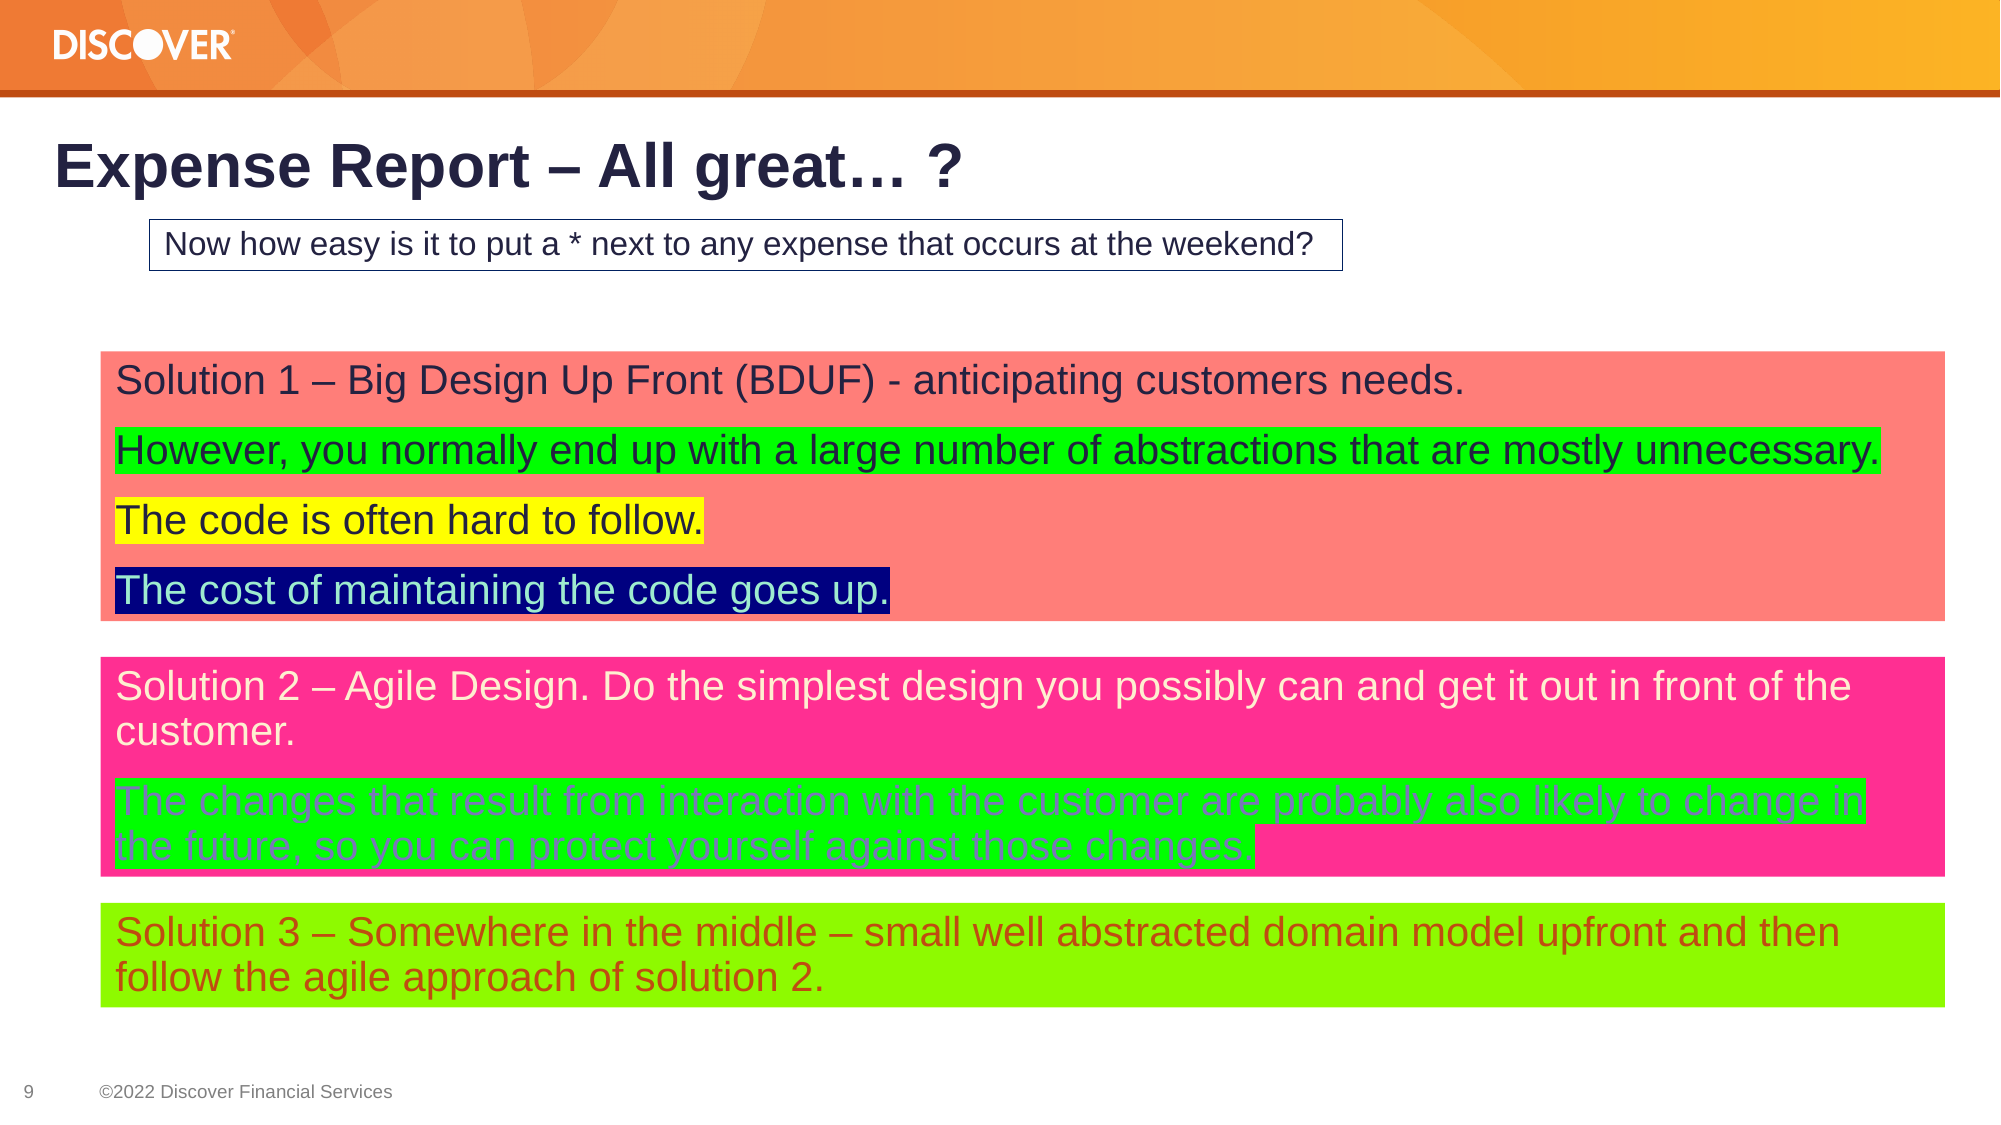

# Expense Report – All great… ?
Now how easy is it to put a * next to any expense that occurs at the weekend?
Solution 1 – Big Design Up Front (BDUF) - anticipating customers needs.
However, you normally end up with a large number of abstractions that are mostly unnecessary.
The code is often hard to follow.
The cost of maintaining the code goes up.
Solution 2 – Agile Design. Do the simplest design you possibly can and get it out in front of the customer.
The changes that result from interaction with the customer are probably also likely to change in the future, so you can protect yourself against those changes.
Solution 3 – Somewhere in the middle – small well abstracted domain model upfront and then follow the agile approach of solution 2.